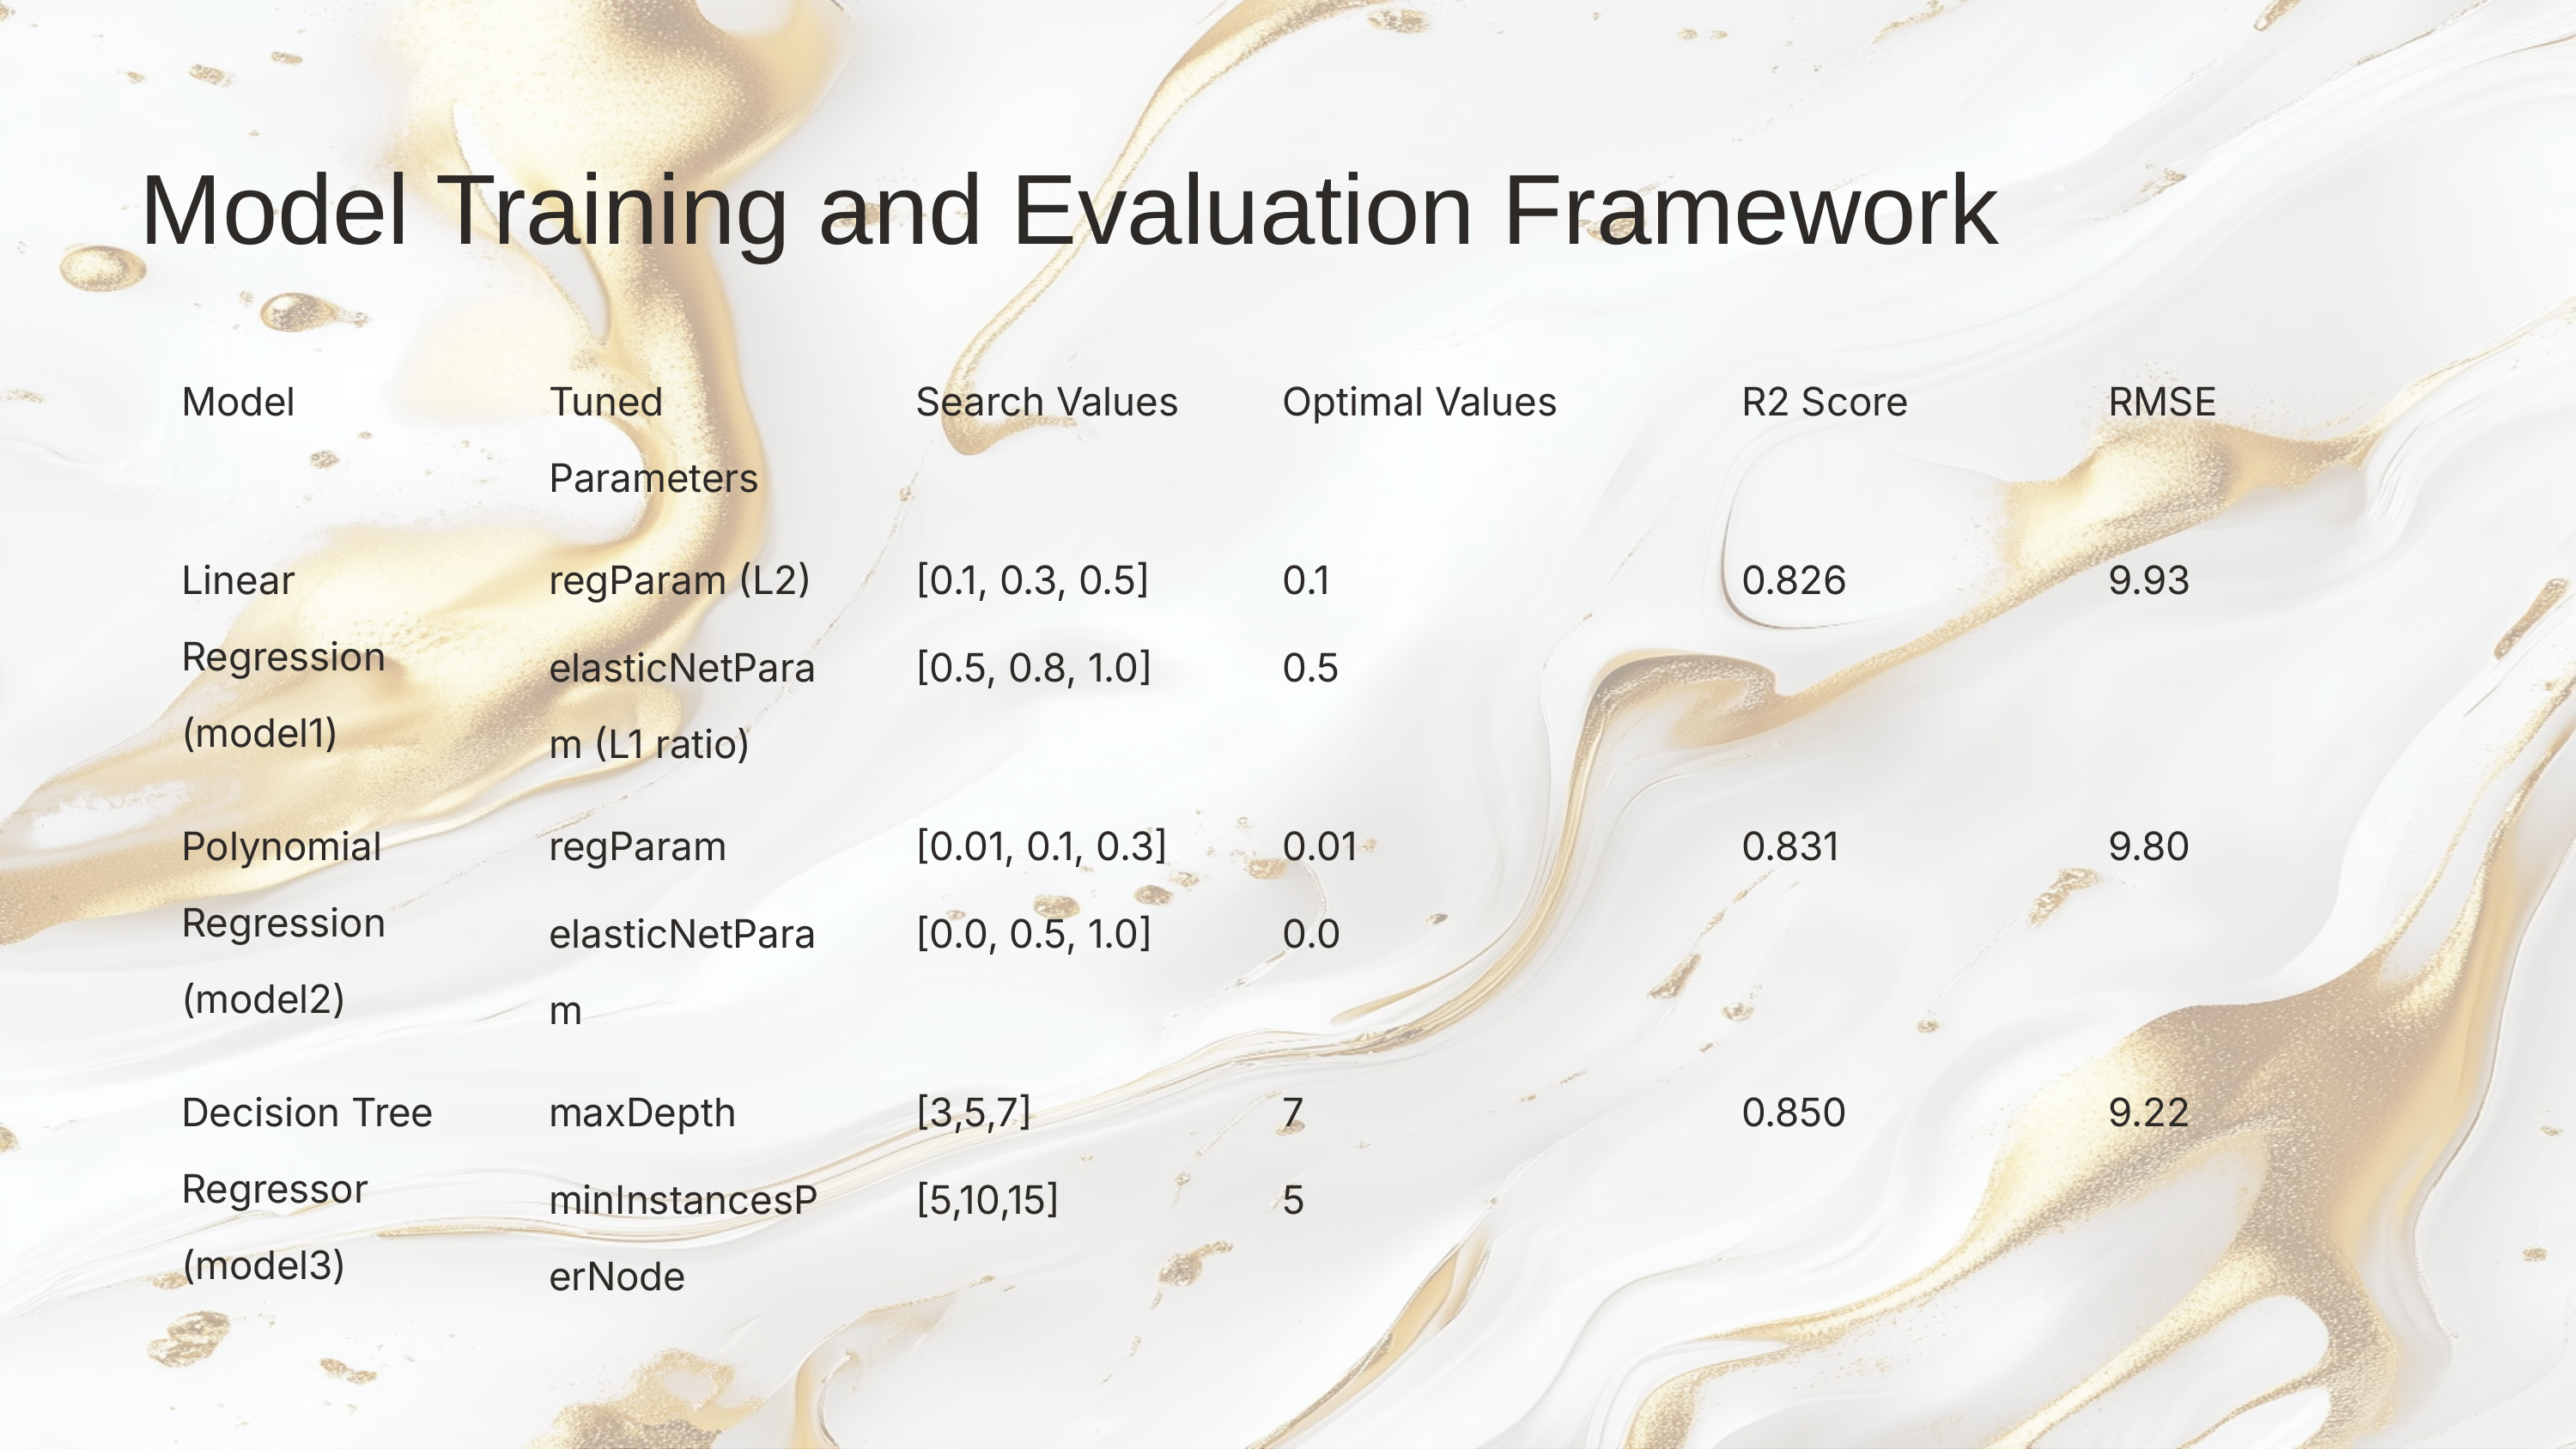

Model Training and Evaluation Framework

Model

Tuned Parameters

Search Values

Optimal Values

R2 Score

RMSE

Linear Regression (model1)

regParam (L2)

[0.1, 0.3, 0.5]

0.1

0.826

9.93

elasticNetParam (L1 ratio)

[0.5, 0.8, 1.0]

0.5

Polynomial Regression (model2)

regParam

[0.01, 0.1, 0.3]

0.01

0.831

9.80

elasticNetParam

[0.0, 0.5, 1.0]

0.0

Decision Tree Regressor (model3)

maxDepth

[3,5,7]

7

0.850

9.22

minInstancesPerNode

[5,10,15]

5